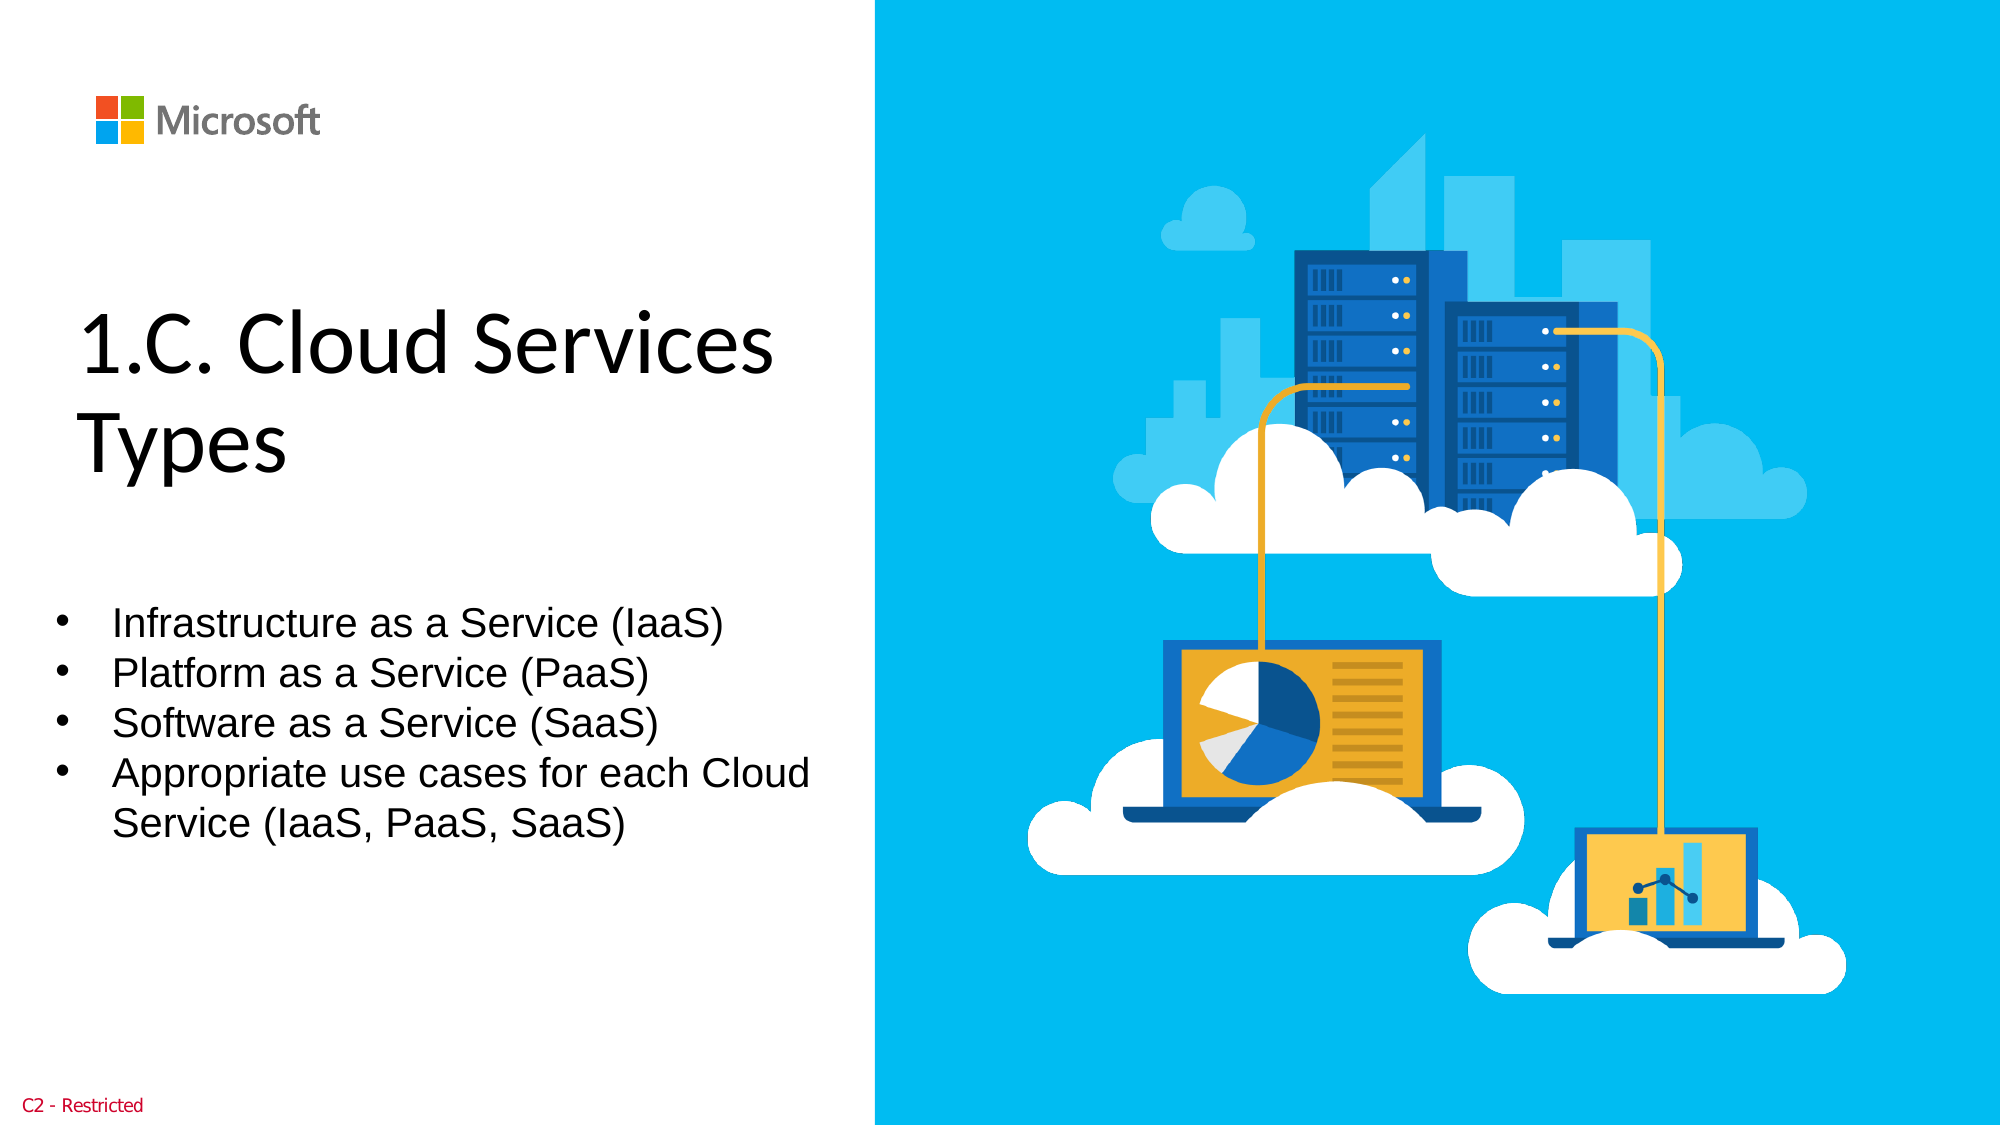

# 1.C. Cloud Services Types
Infrastructure as a Service (IaaS)
Platform as a Service (PaaS)
Software as a Service (SaaS)
Appropriate use cases for each Cloud Service (IaaS, PaaS, SaaS)